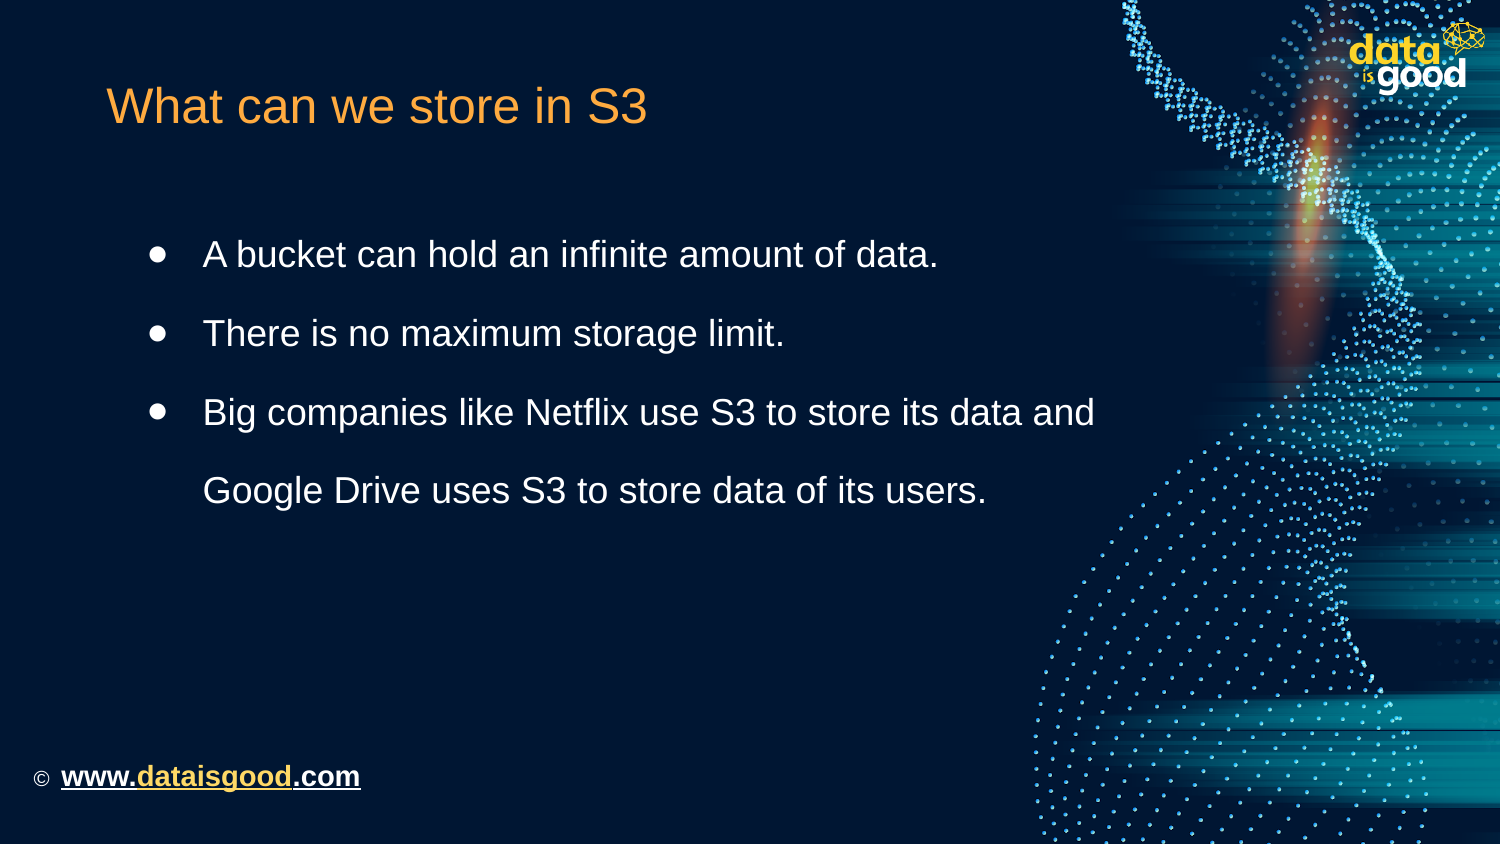

# What can we store in S3
A bucket can hold an infinite amount of data.
There is no maximum storage limit.
Big companies like Netflix use S3 to store its data and Google Drive uses S3 to store data of its users.